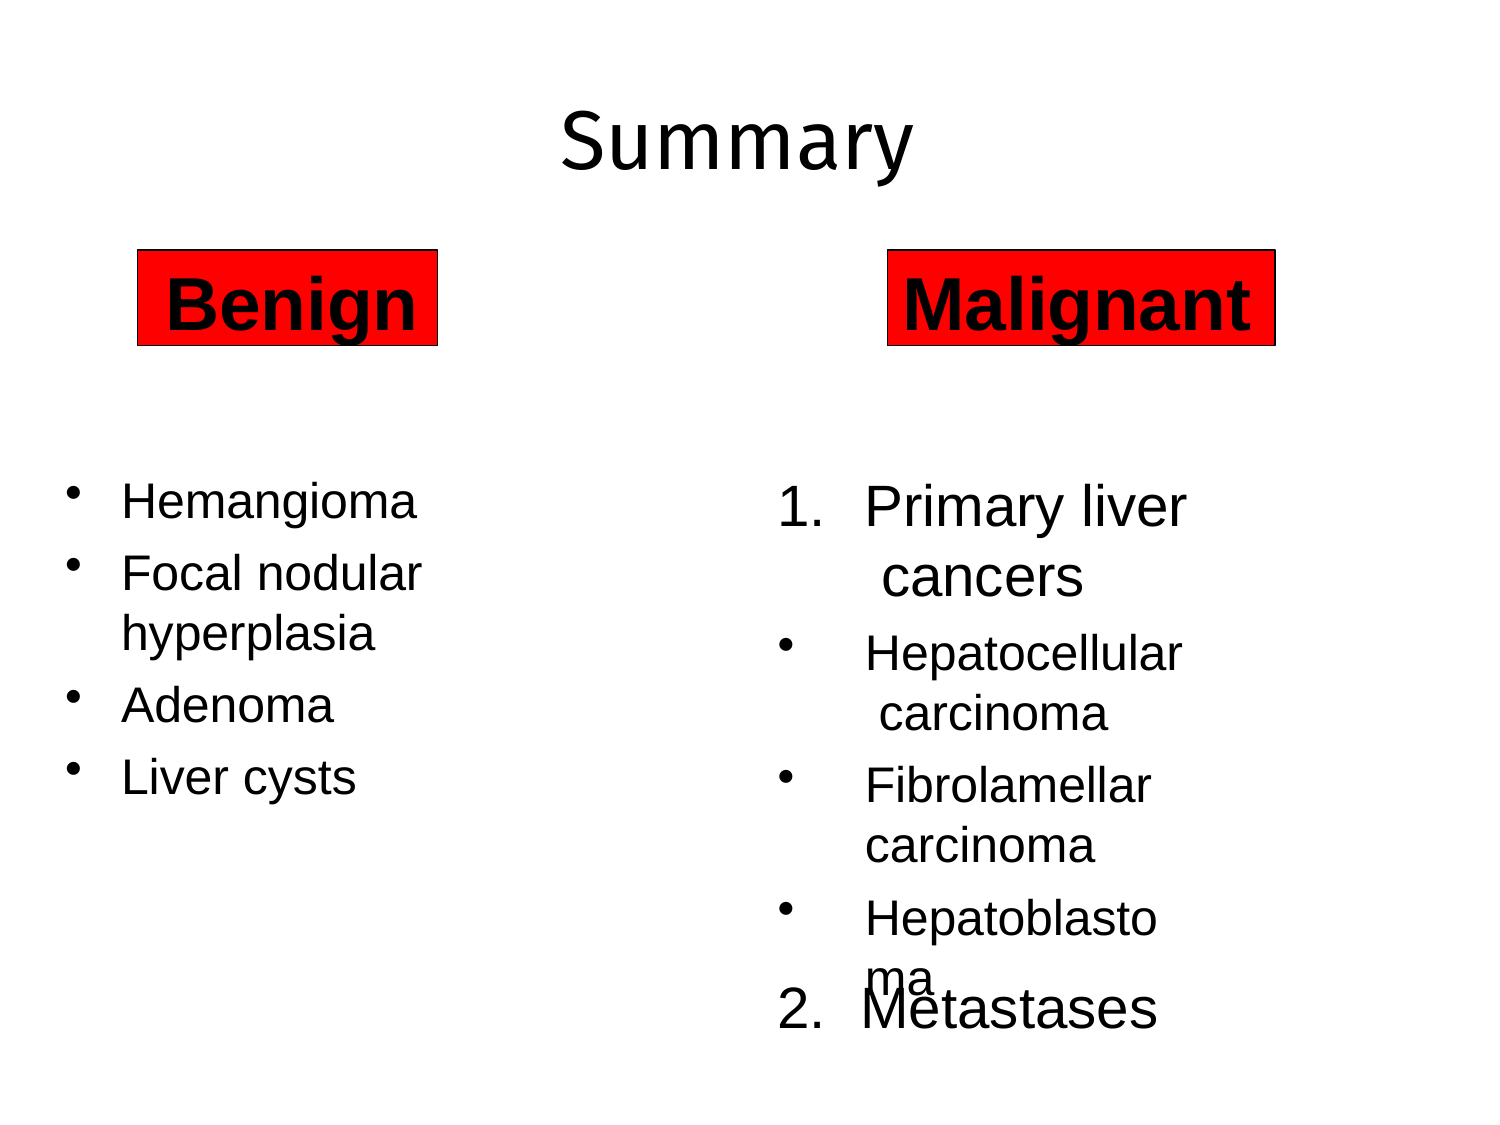

# Summary
Benign
Malignant
Hemangioma
Focal nodular
hyperplasia
Adenoma
Liver cysts
1.	Primary liver  cancers
Hepatocellular  carcinoma
Fibrolamellar carcinoma
Hepatoblastoma
2.	Metastases